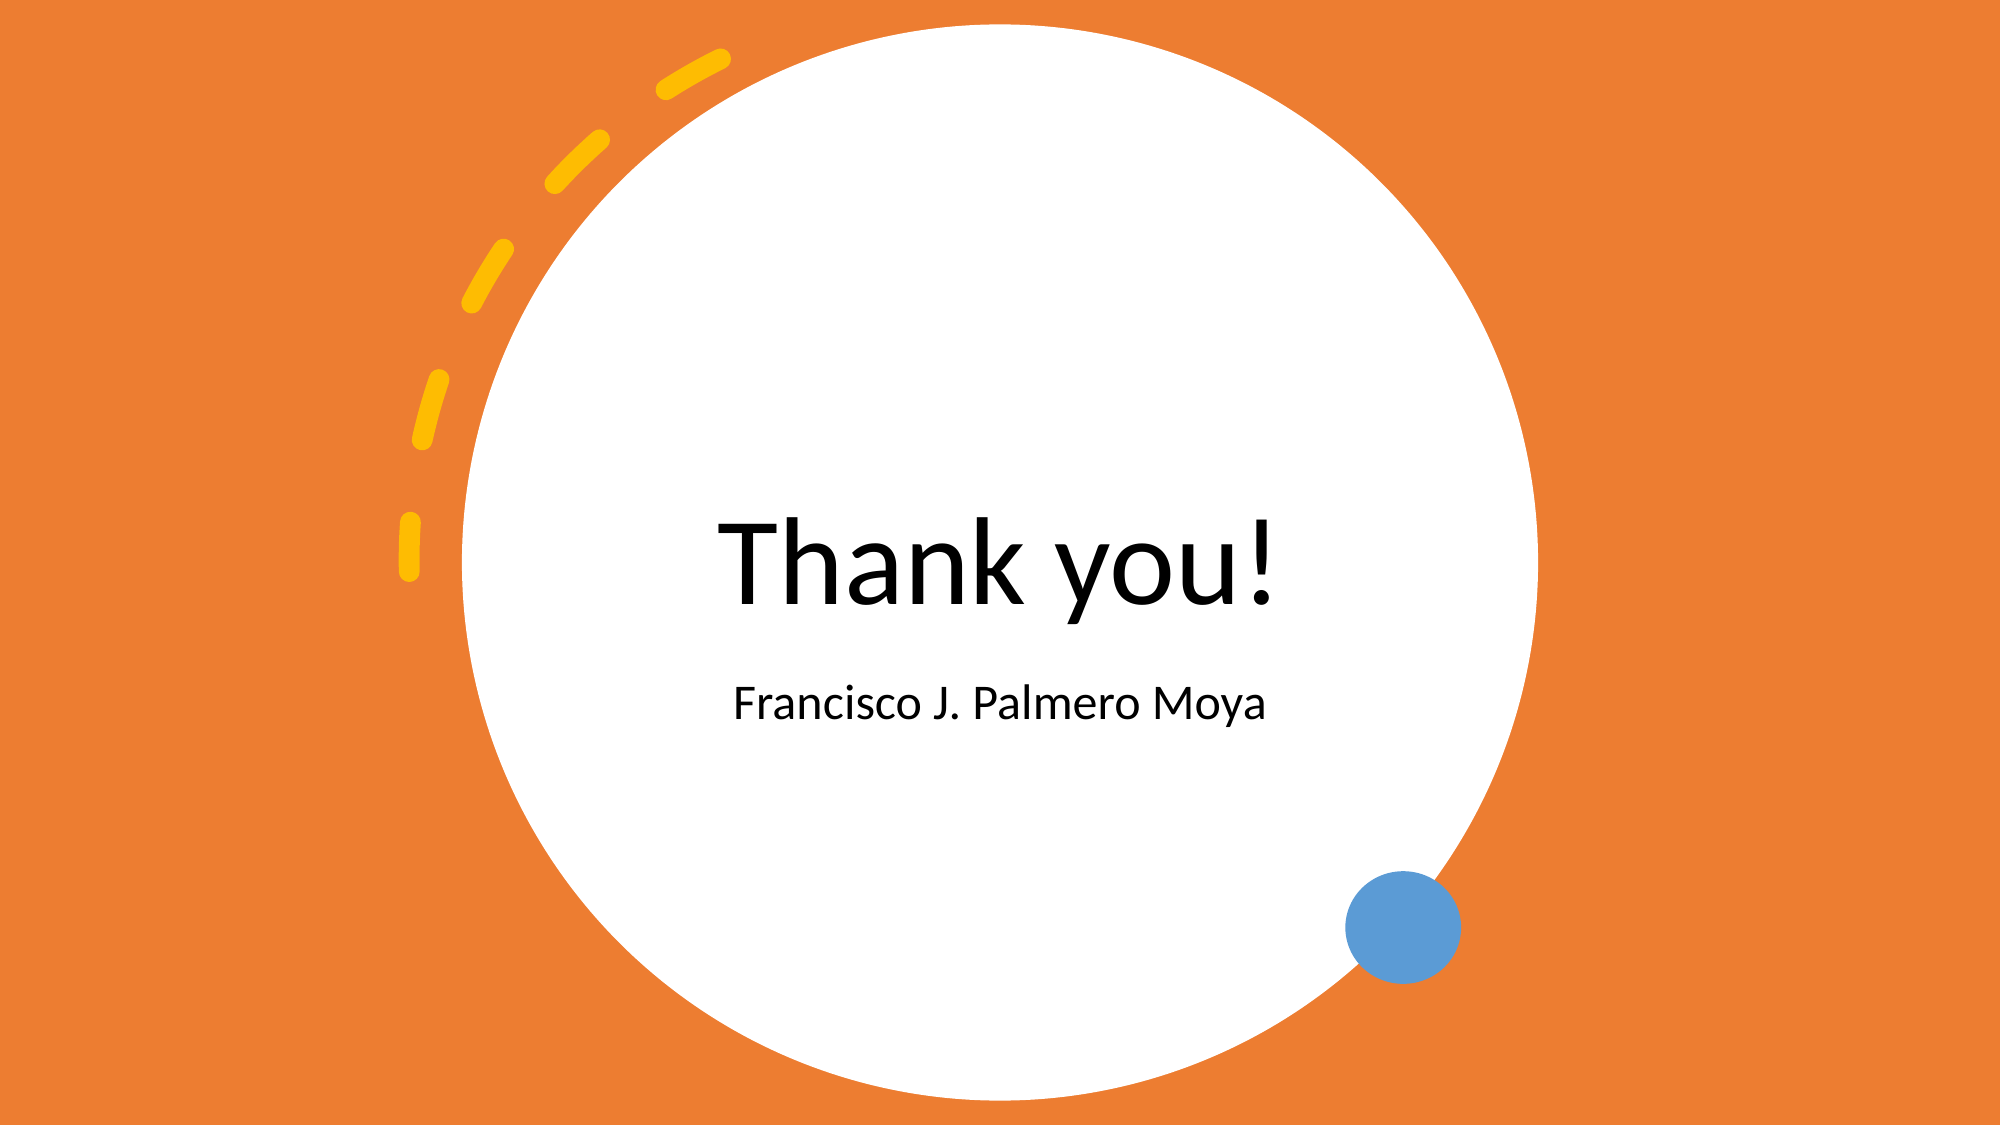

# Thank you!
Francisco J. Palmero Moya